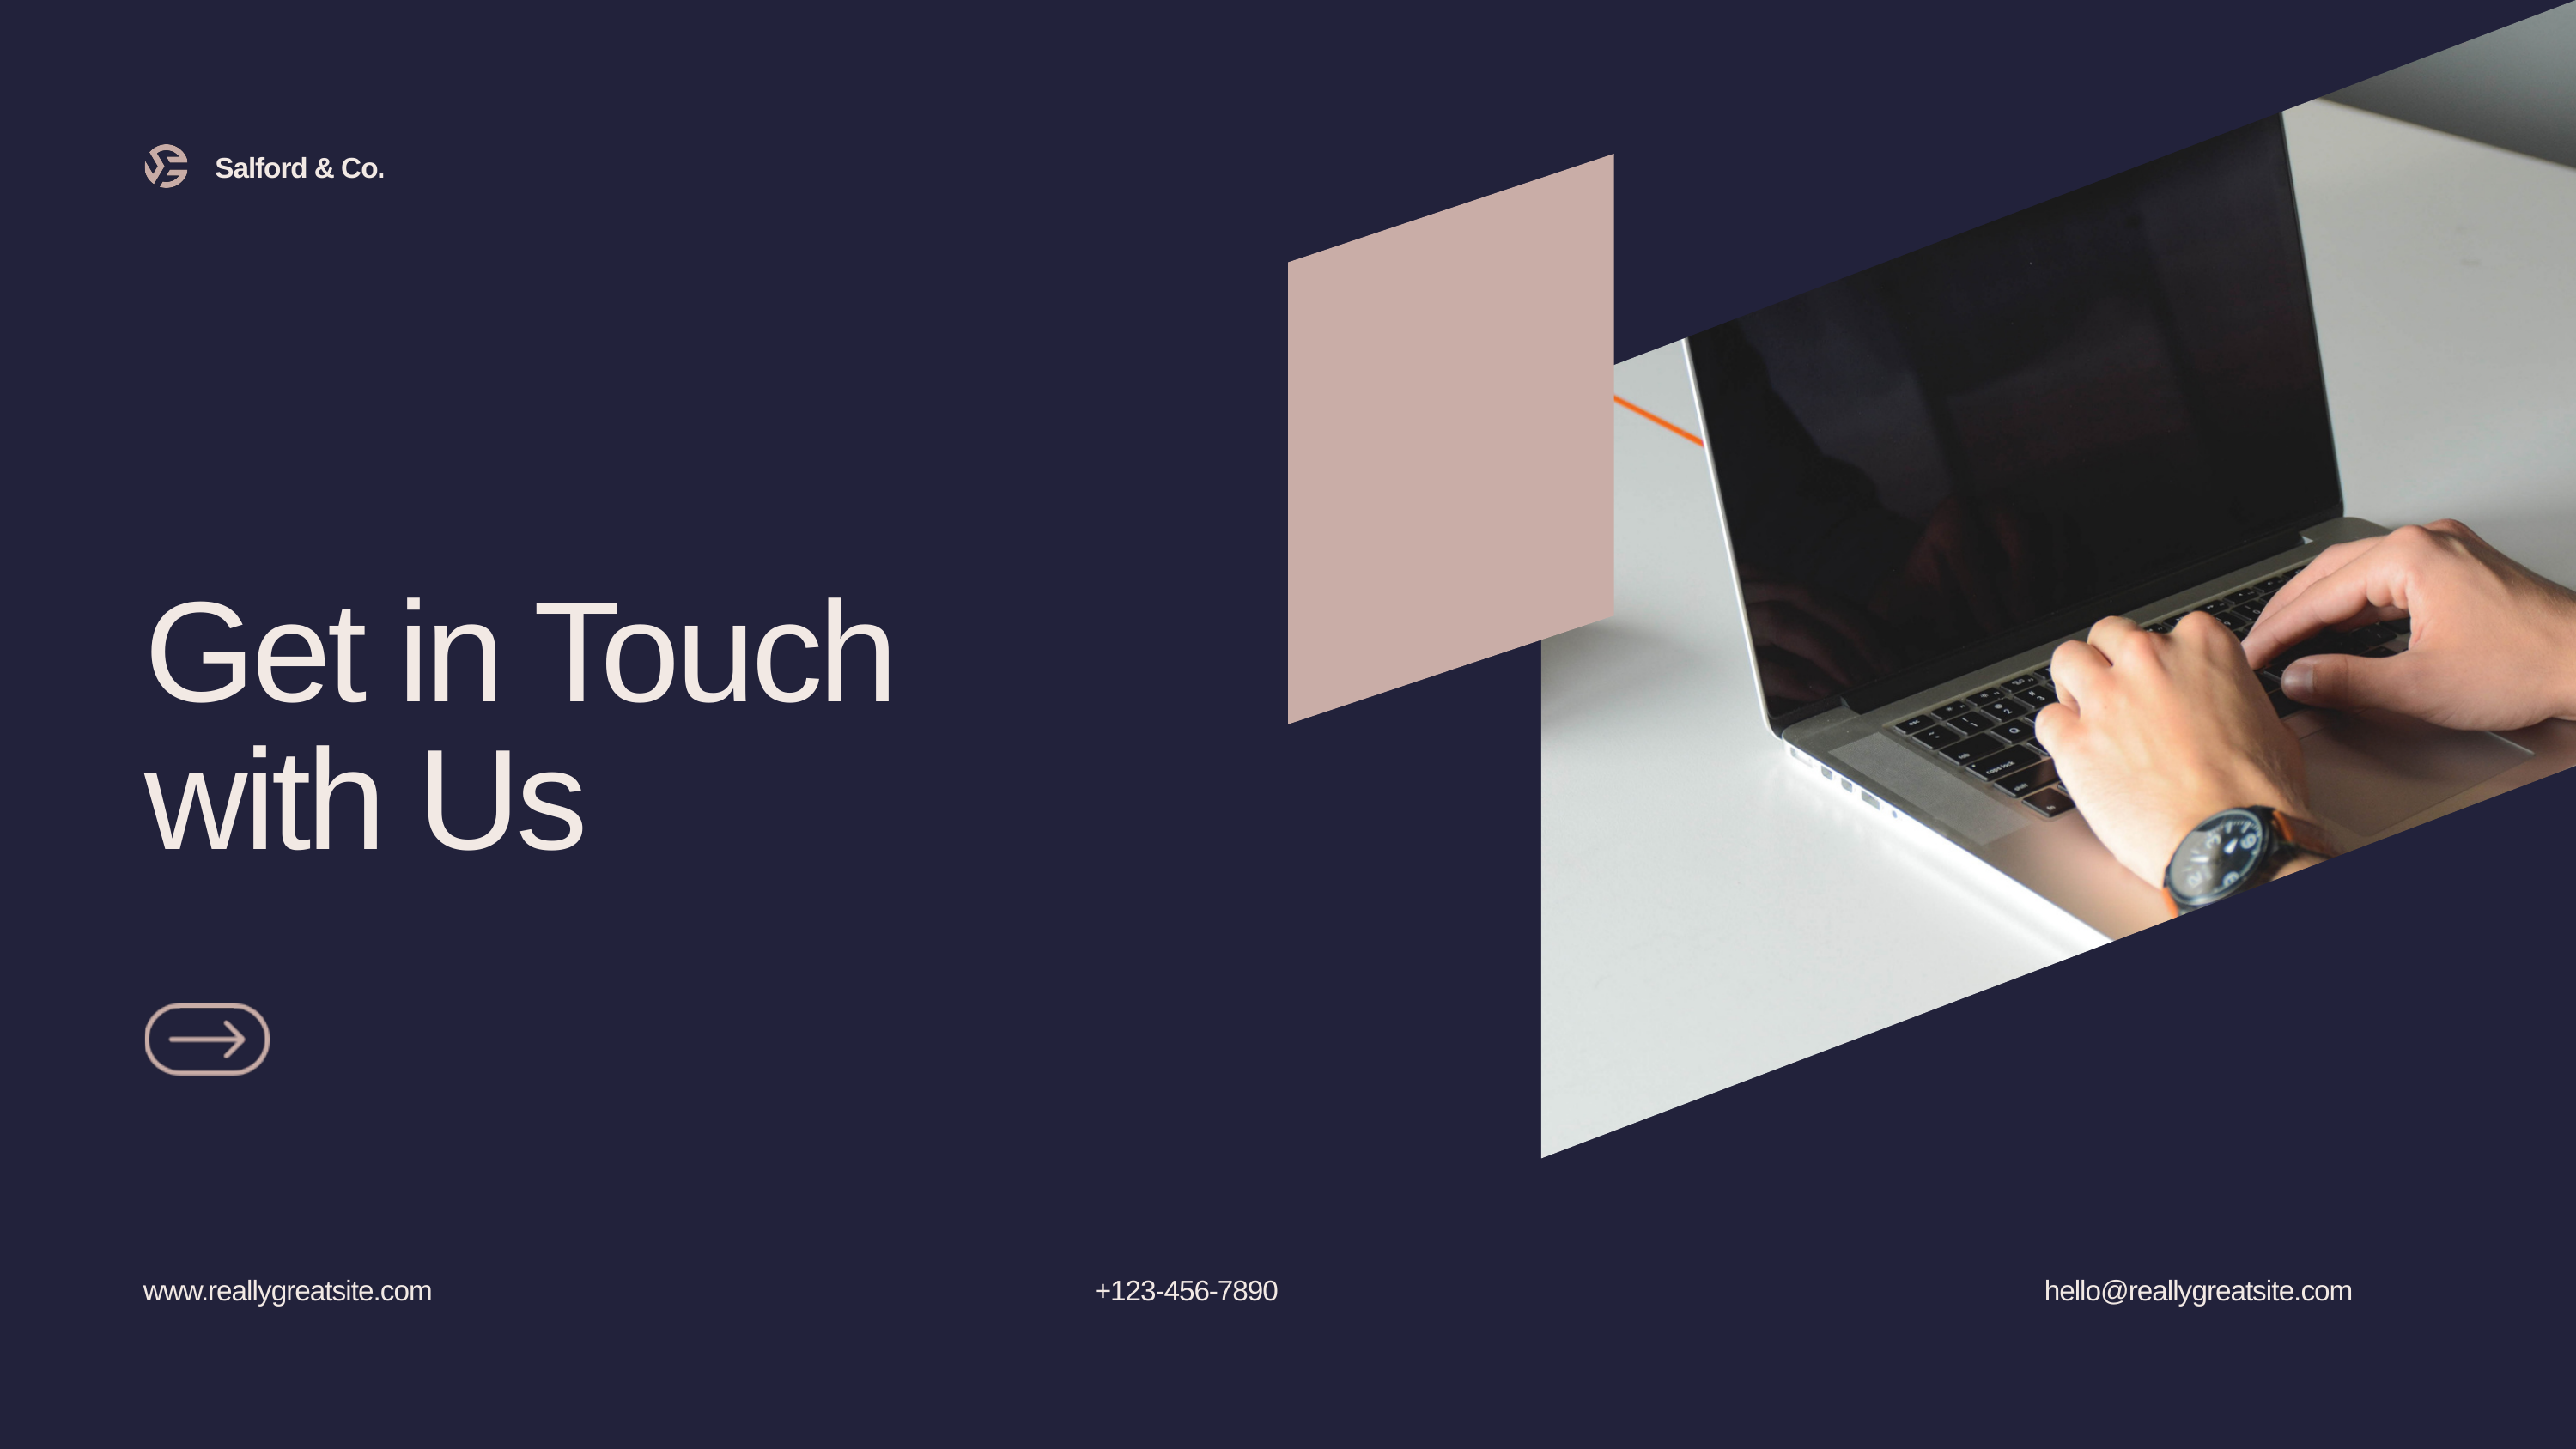

Salford & Co.

Get in Touch with Us

www.reallygreatsite.com
+123-456-7890
hello@reallygreatsite.com